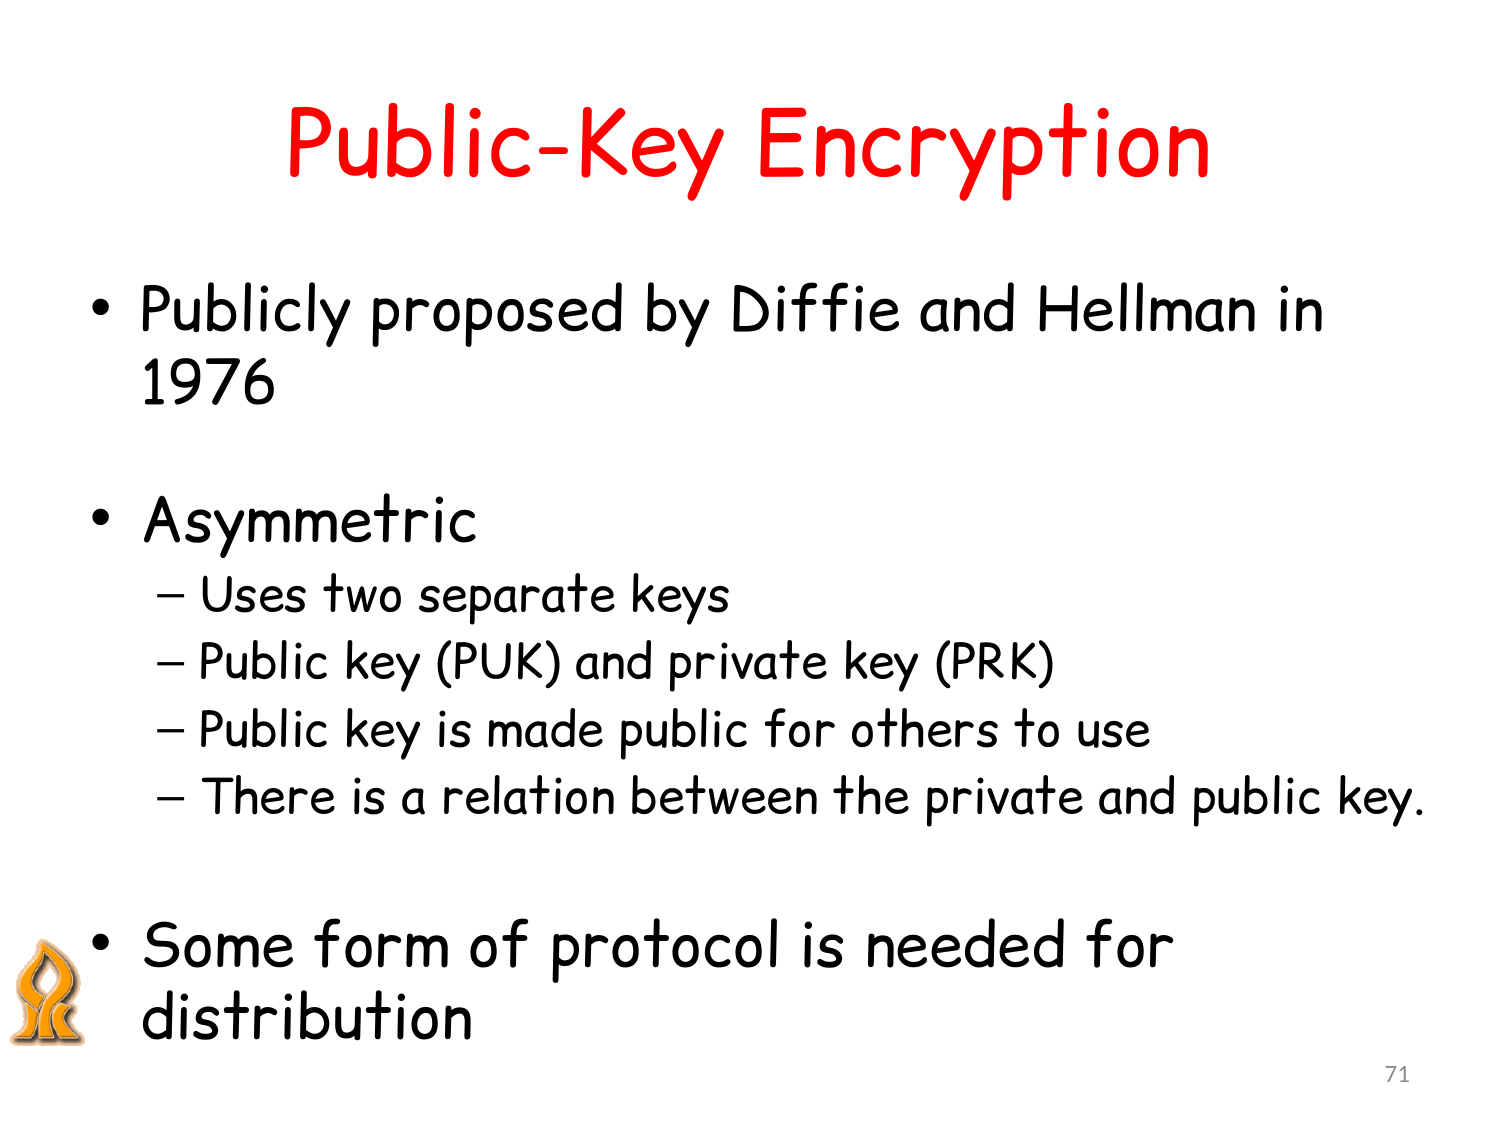

# Public-Key Encryption
Publicly proposed by Diffie and Hellman in 1976

Asymmetric
Uses two separate keys
Public key (PUK) and private key (PRK)
Public key is made public for others to use
There is a relation between the private and public key.

Some form of protocol is needed for distribution
71